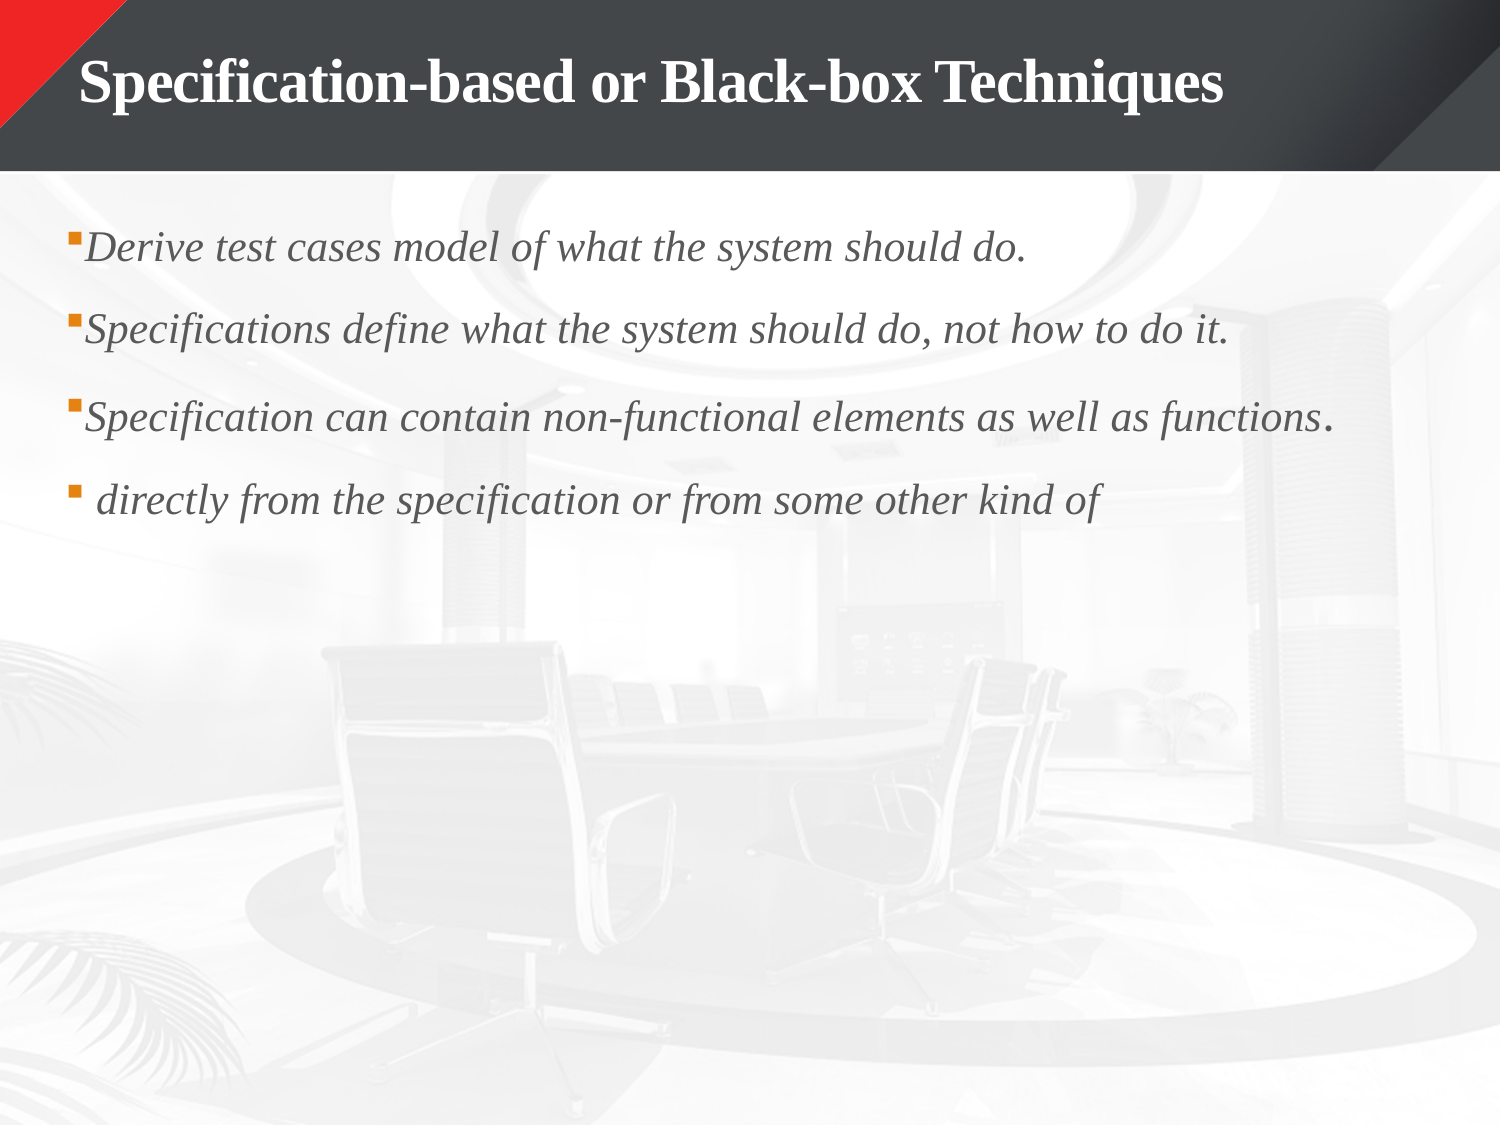

# Specification-based or Black-box Techniques
Derive test cases model of what the system should do.
Specifications define what the system should do, not how to do it.
Specification can contain non-functional elements as well as functions.
 directly from the specification or from some other kind of